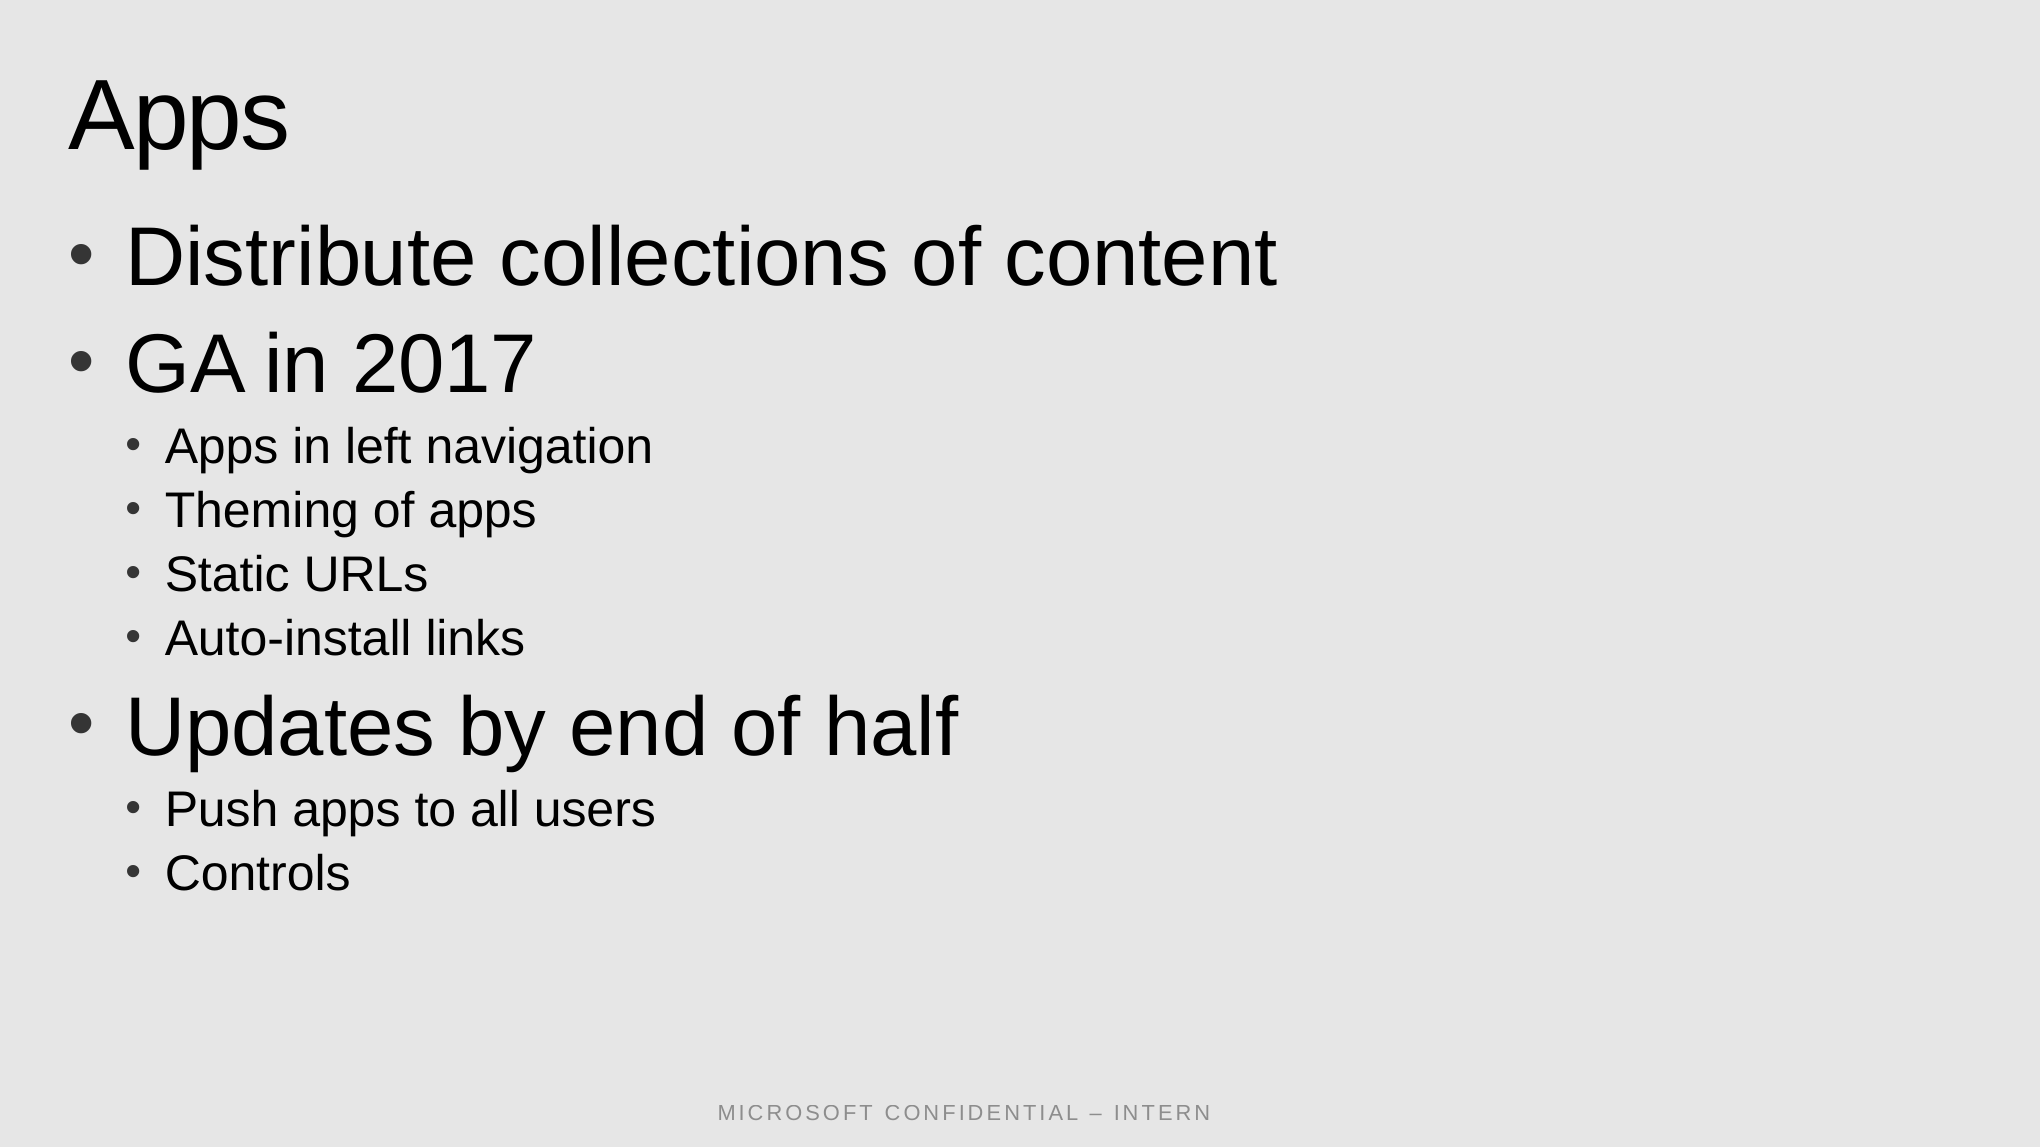

# Apps
Distribute collections of content
GA in 2017
Apps in left navigation
Theming of apps
Static URLs
Auto-install links
Updates by end of half
Push apps to all users
Controls